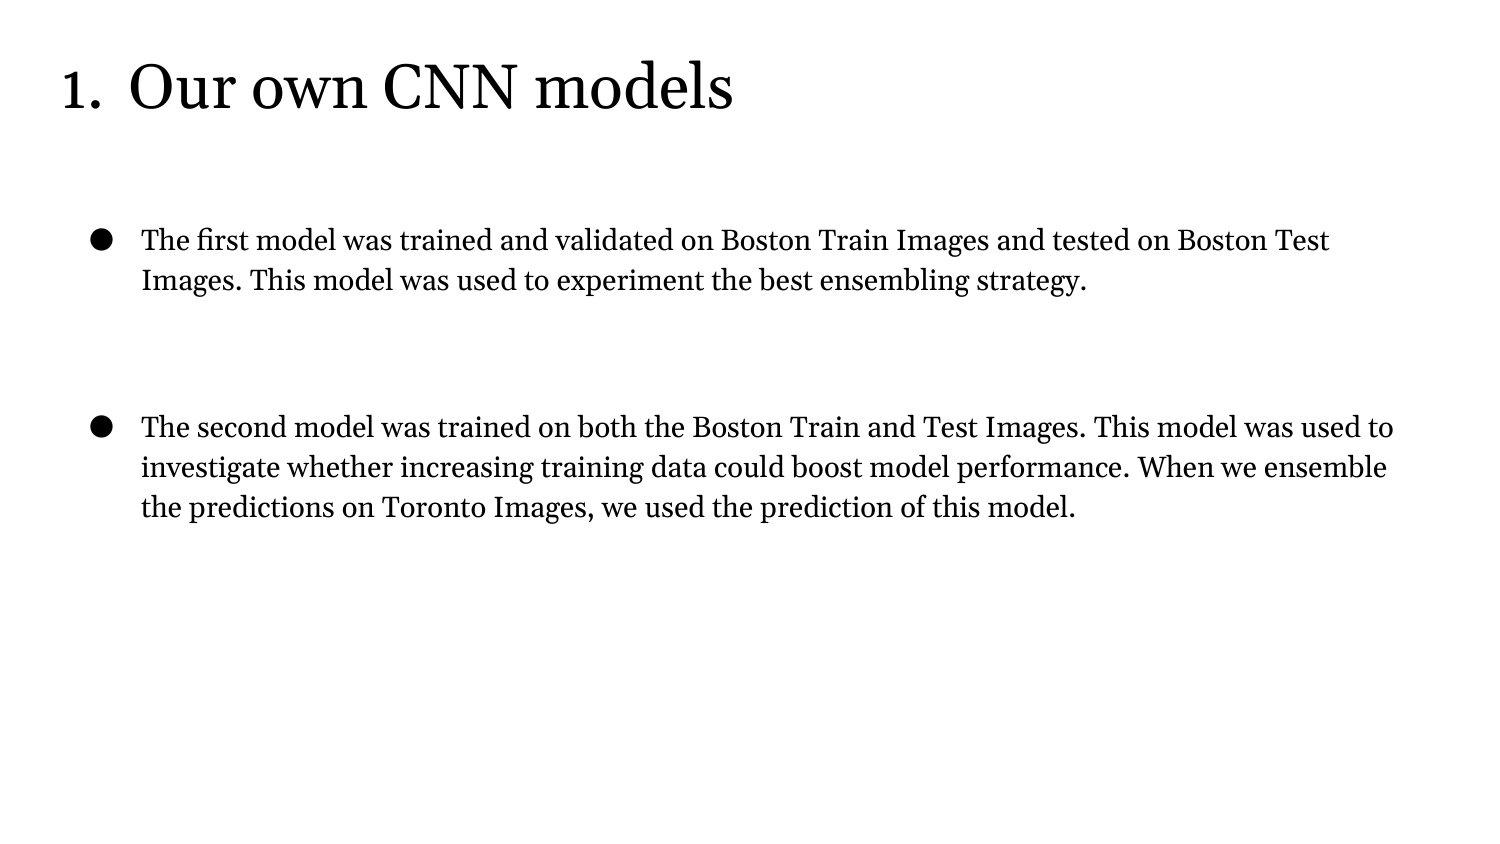

# Our own CNN models
The first model was trained and validated on Boston Train Images and tested on Boston Test Images. This model was used to experiment the best ensembling strategy.

The second model was trained on both the Boston Train and Test Images. This model was used to investigate whether increasing training data could boost model performance. When we ensemble the predictions on Toronto Images, we used the prediction of this model.